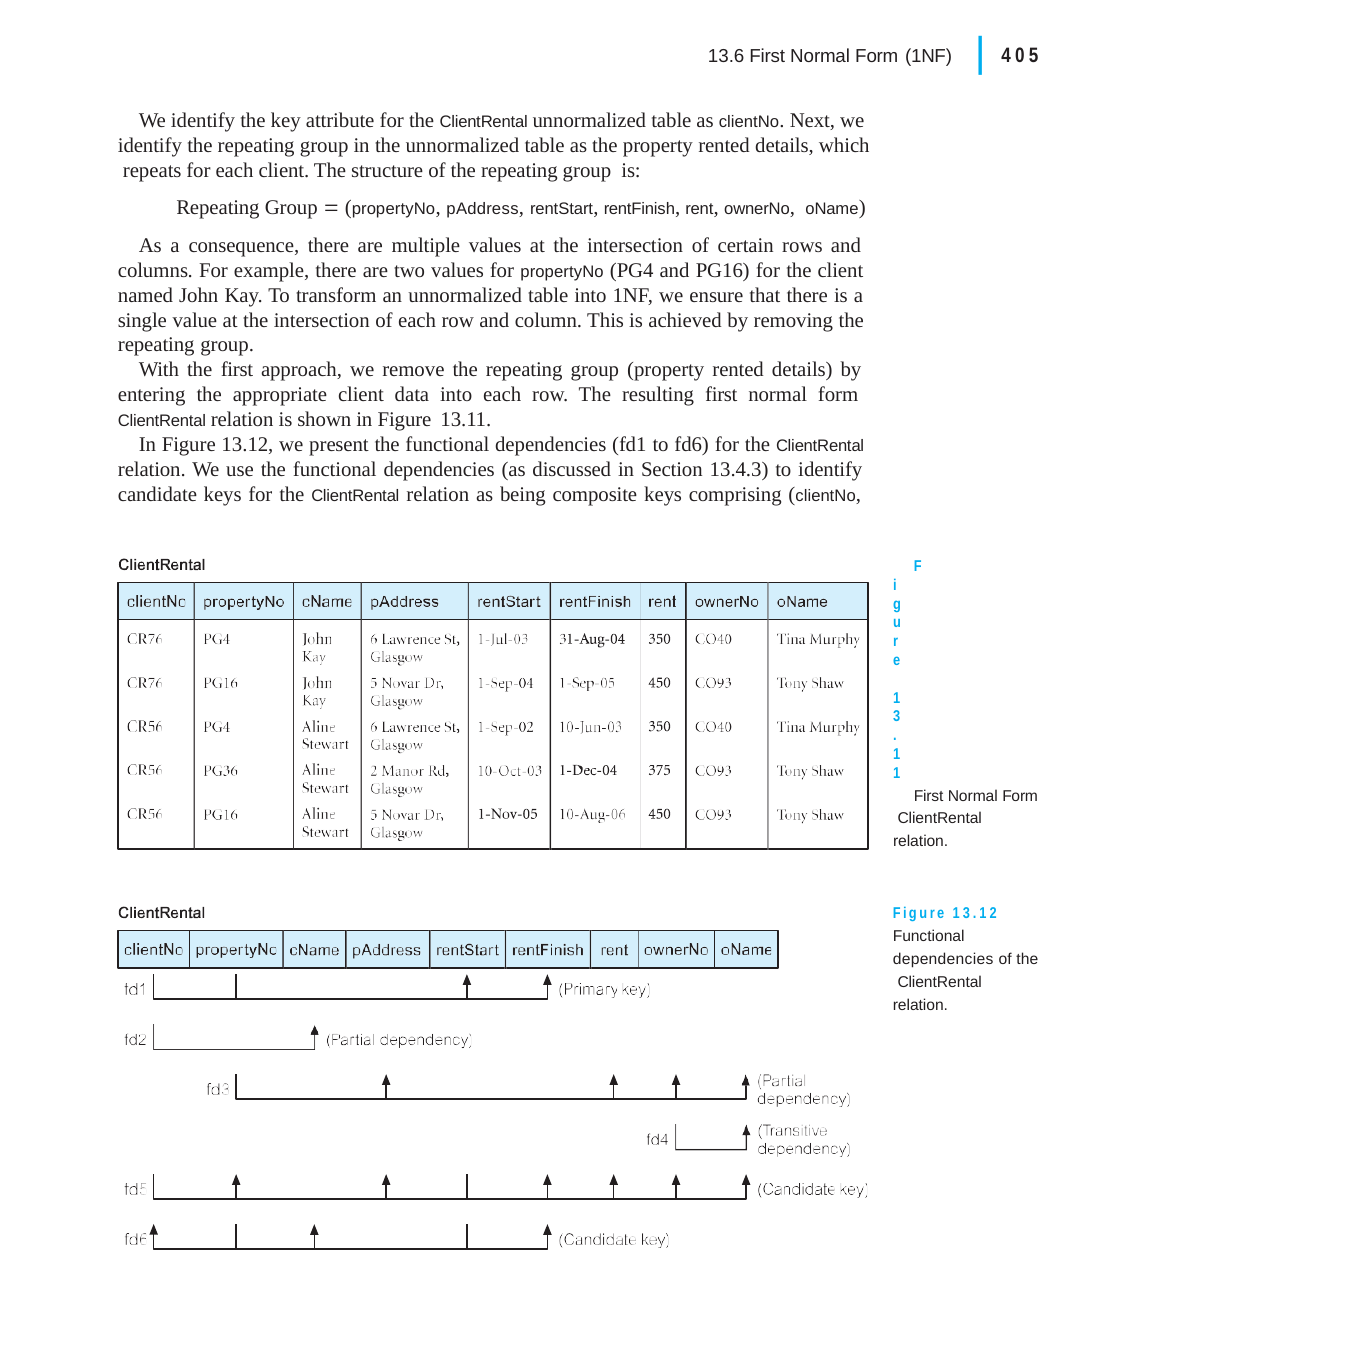

|
405
13.6 First Normal Form (1NF)
We identify the key attribute for the ClientRental unnormalized table as clientNo. Next, we  identify the repeating group in the unnormalized table as the property rented details, which  repeats for each client. The structure of the repeating group is:
Repeating Group = (propertyNo, pAddress, rentStart, rentFinish, rent, ownerNo, oName)
As a consequence, there are multiple values at the intersection of certain rows and  columns. For example, there are two values for propertyNo (PG4 and PG16) for the client  named John Kay. To transform an unnormalized table into 1NF, we ensure that there is a  single value at the intersection of each row and column. This is achieved by removing the  repeating group.
With the first approach, we remove the repeating group (property rented details) by  entering the appropriate client data into each row. The resulting first normal form  ClientRental relation is shown in Figure 13.11.
In Figure 13.12, we present the functional dependencies (fd1 to fd6) for the ClientRental  relation. We use the functional dependencies (as discussed in Section 13.4.3) to identify  candidate keys for the ClientRental relation as being composite keys comprising (clientNo,

Figure 13.11
First Normal Form  ClientRental relation.

Figure 13.12  Functional  dependencies of the  ClientRental relation.